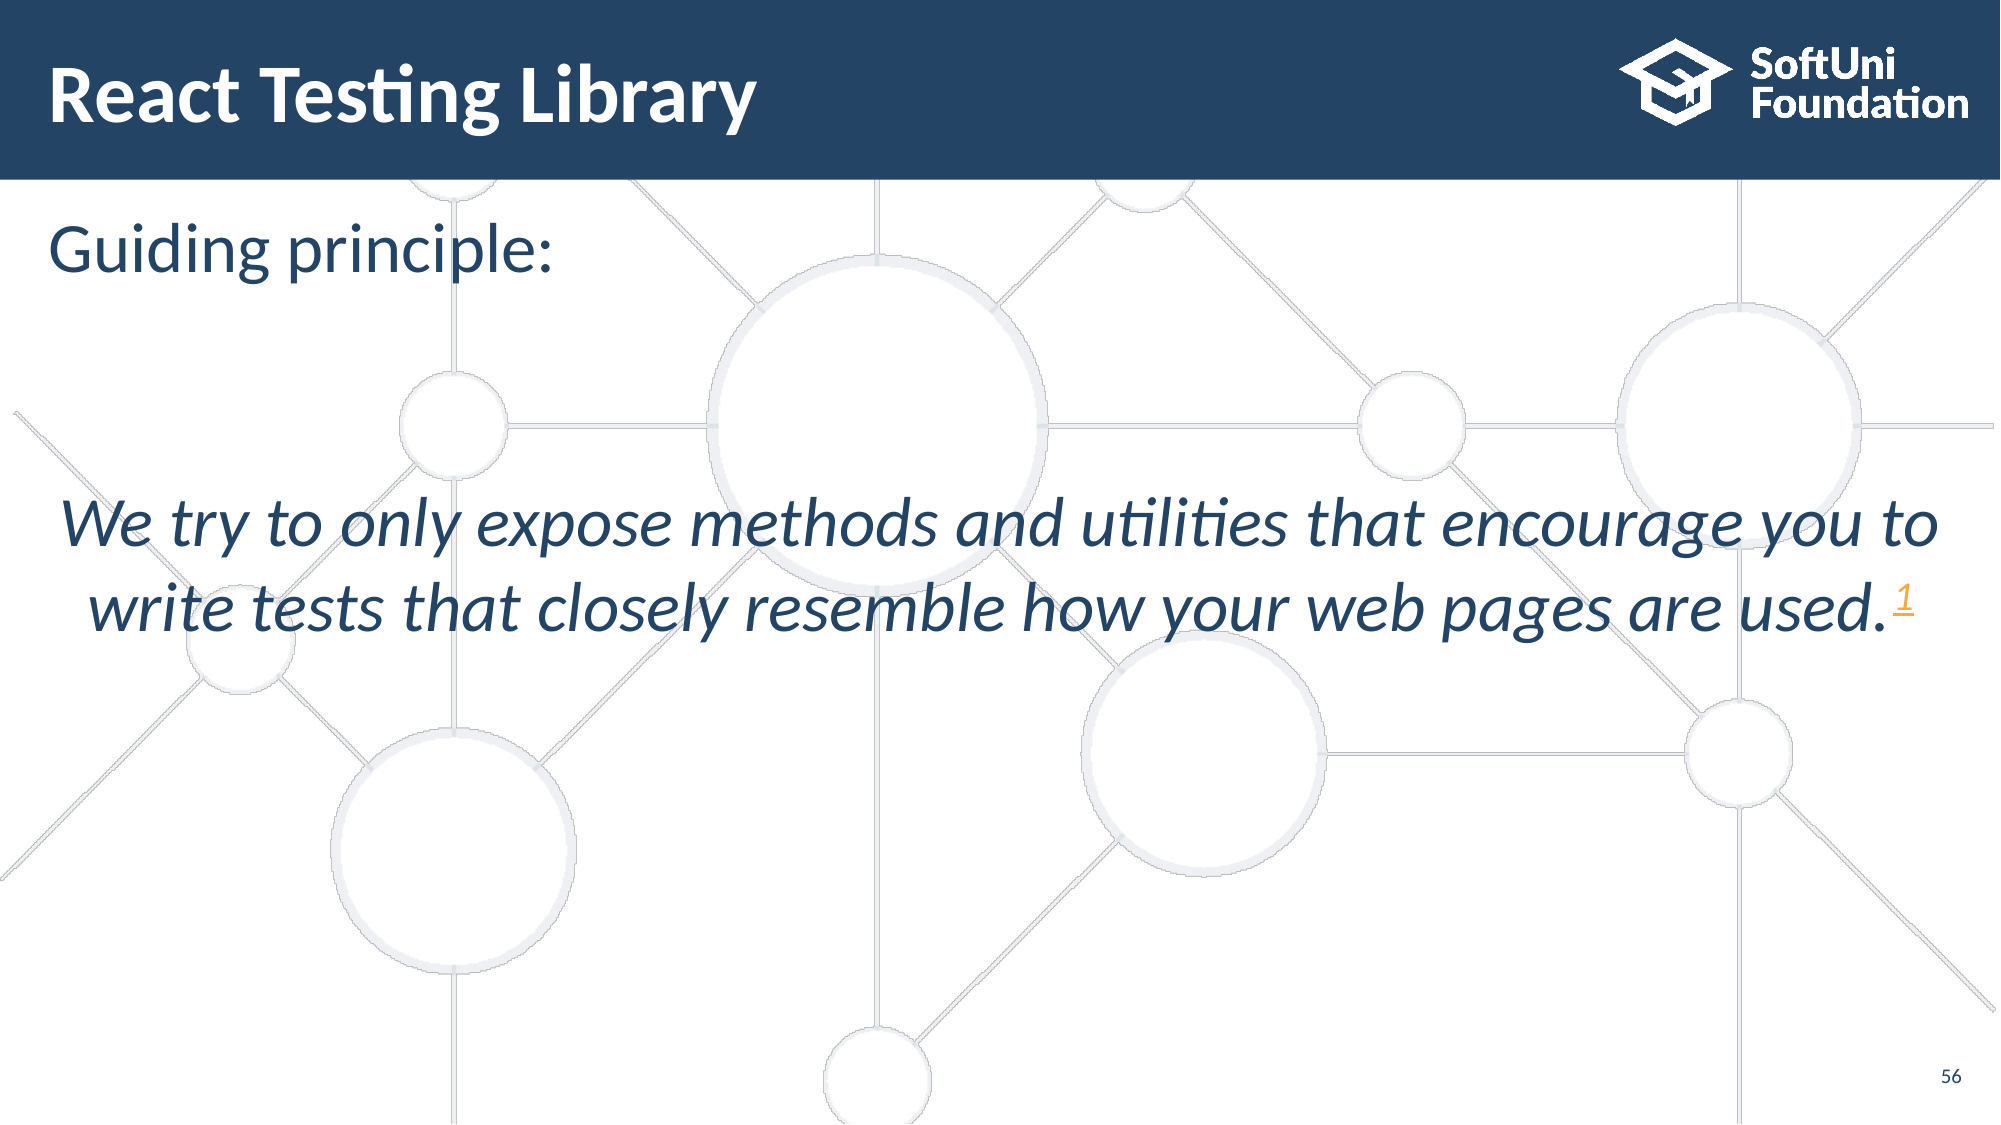

# React Testing Library
Guiding principle:

We try to only expose methods and utilities that encourage you to write tests that closely resemble how your web pages are used.1

56